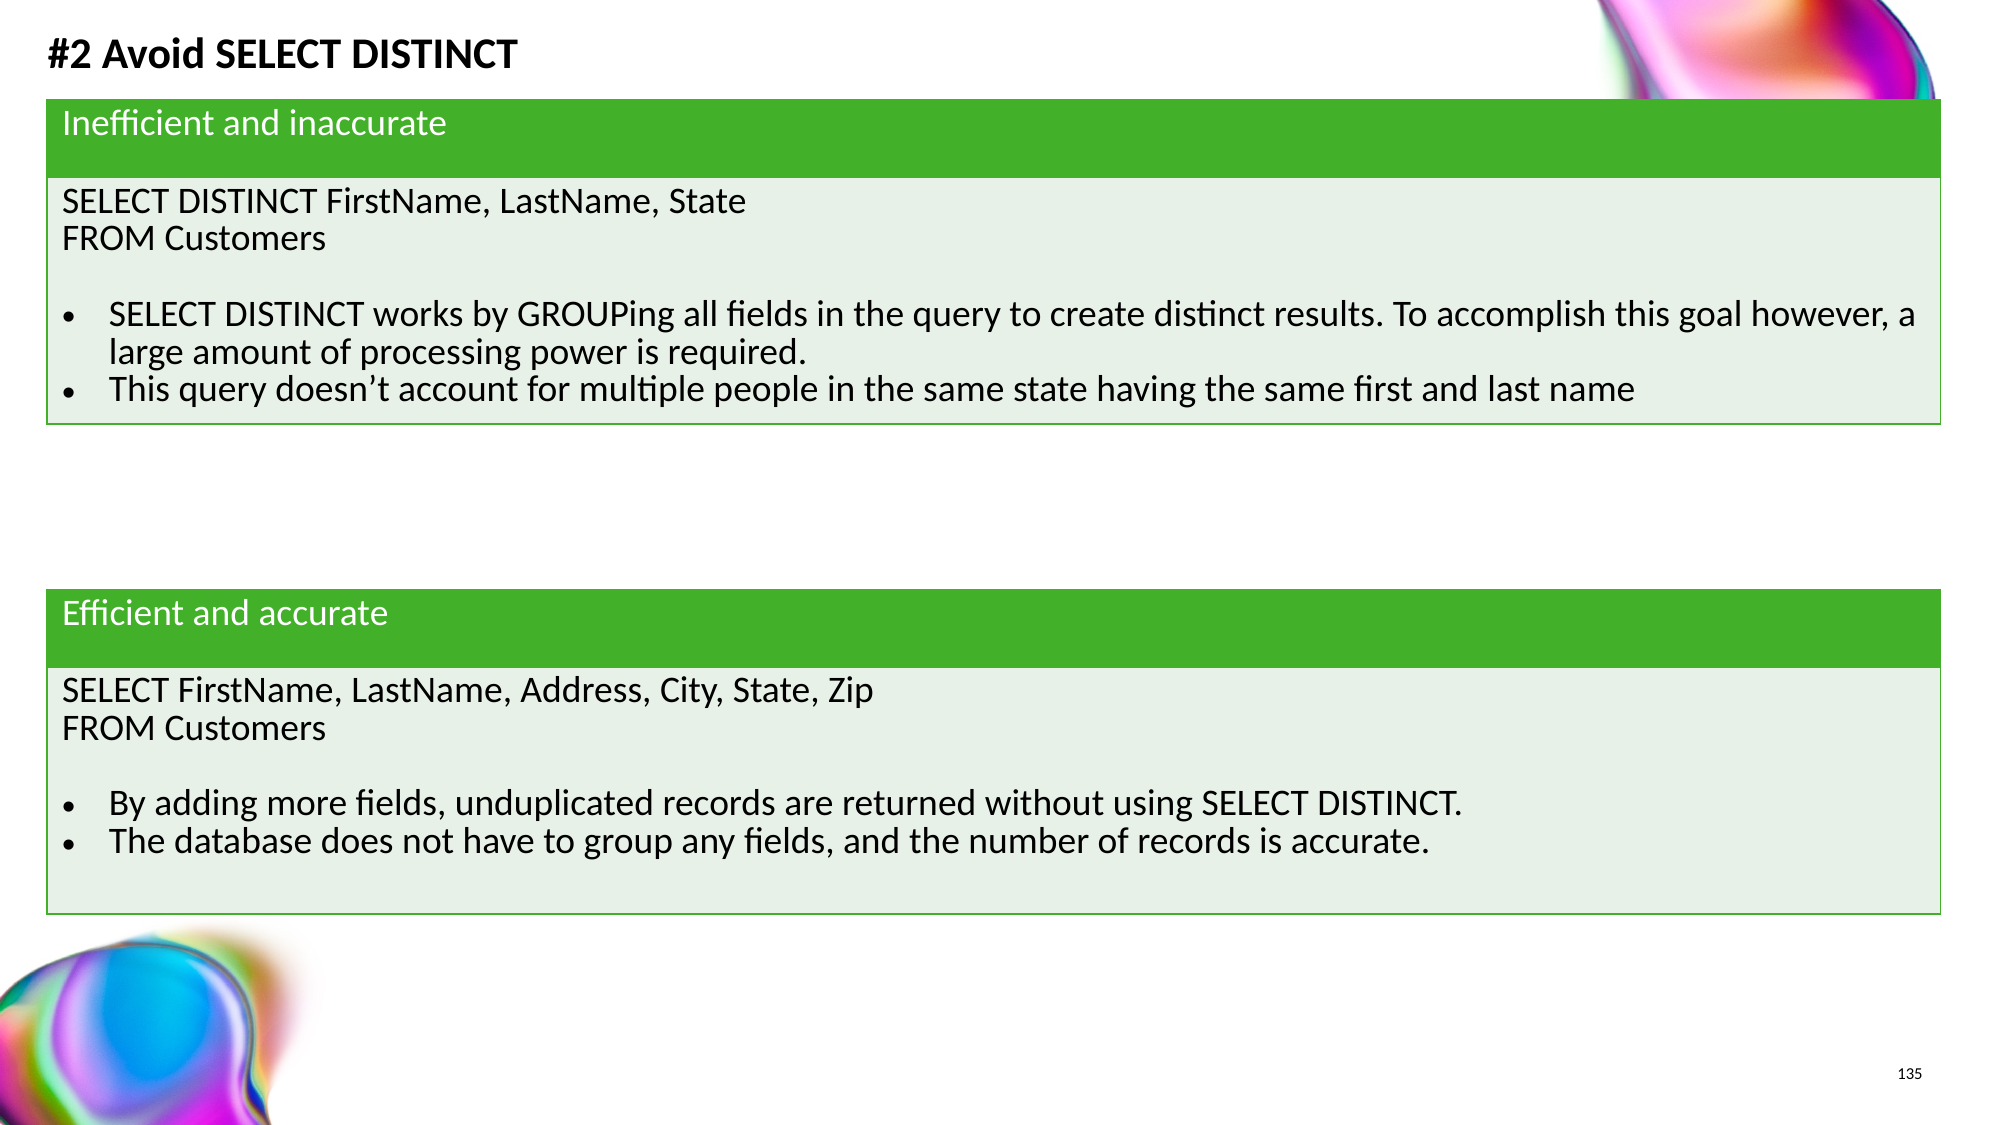

# #2 Avoid SELECT DISTINCT
| Inefficient and inaccurate |
| --- |
| SELECT DISTINCT FirstName, LastName, State FROM Customers SELECT DISTINCT works by GROUPing all fields in the query to create distinct results. To accomplish this goal however, a large amount of processing power is required. This query doesn’t account for multiple people in the same state having the same first and last name |
| Efficient and accurate |
| --- |
| SELECT FirstName, LastName, Address, City, State, Zip FROM Customers By adding more fields, unduplicated records are returned without using SELECT DISTINCT. The database does not have to group any fields, and the number of records is accurate. |